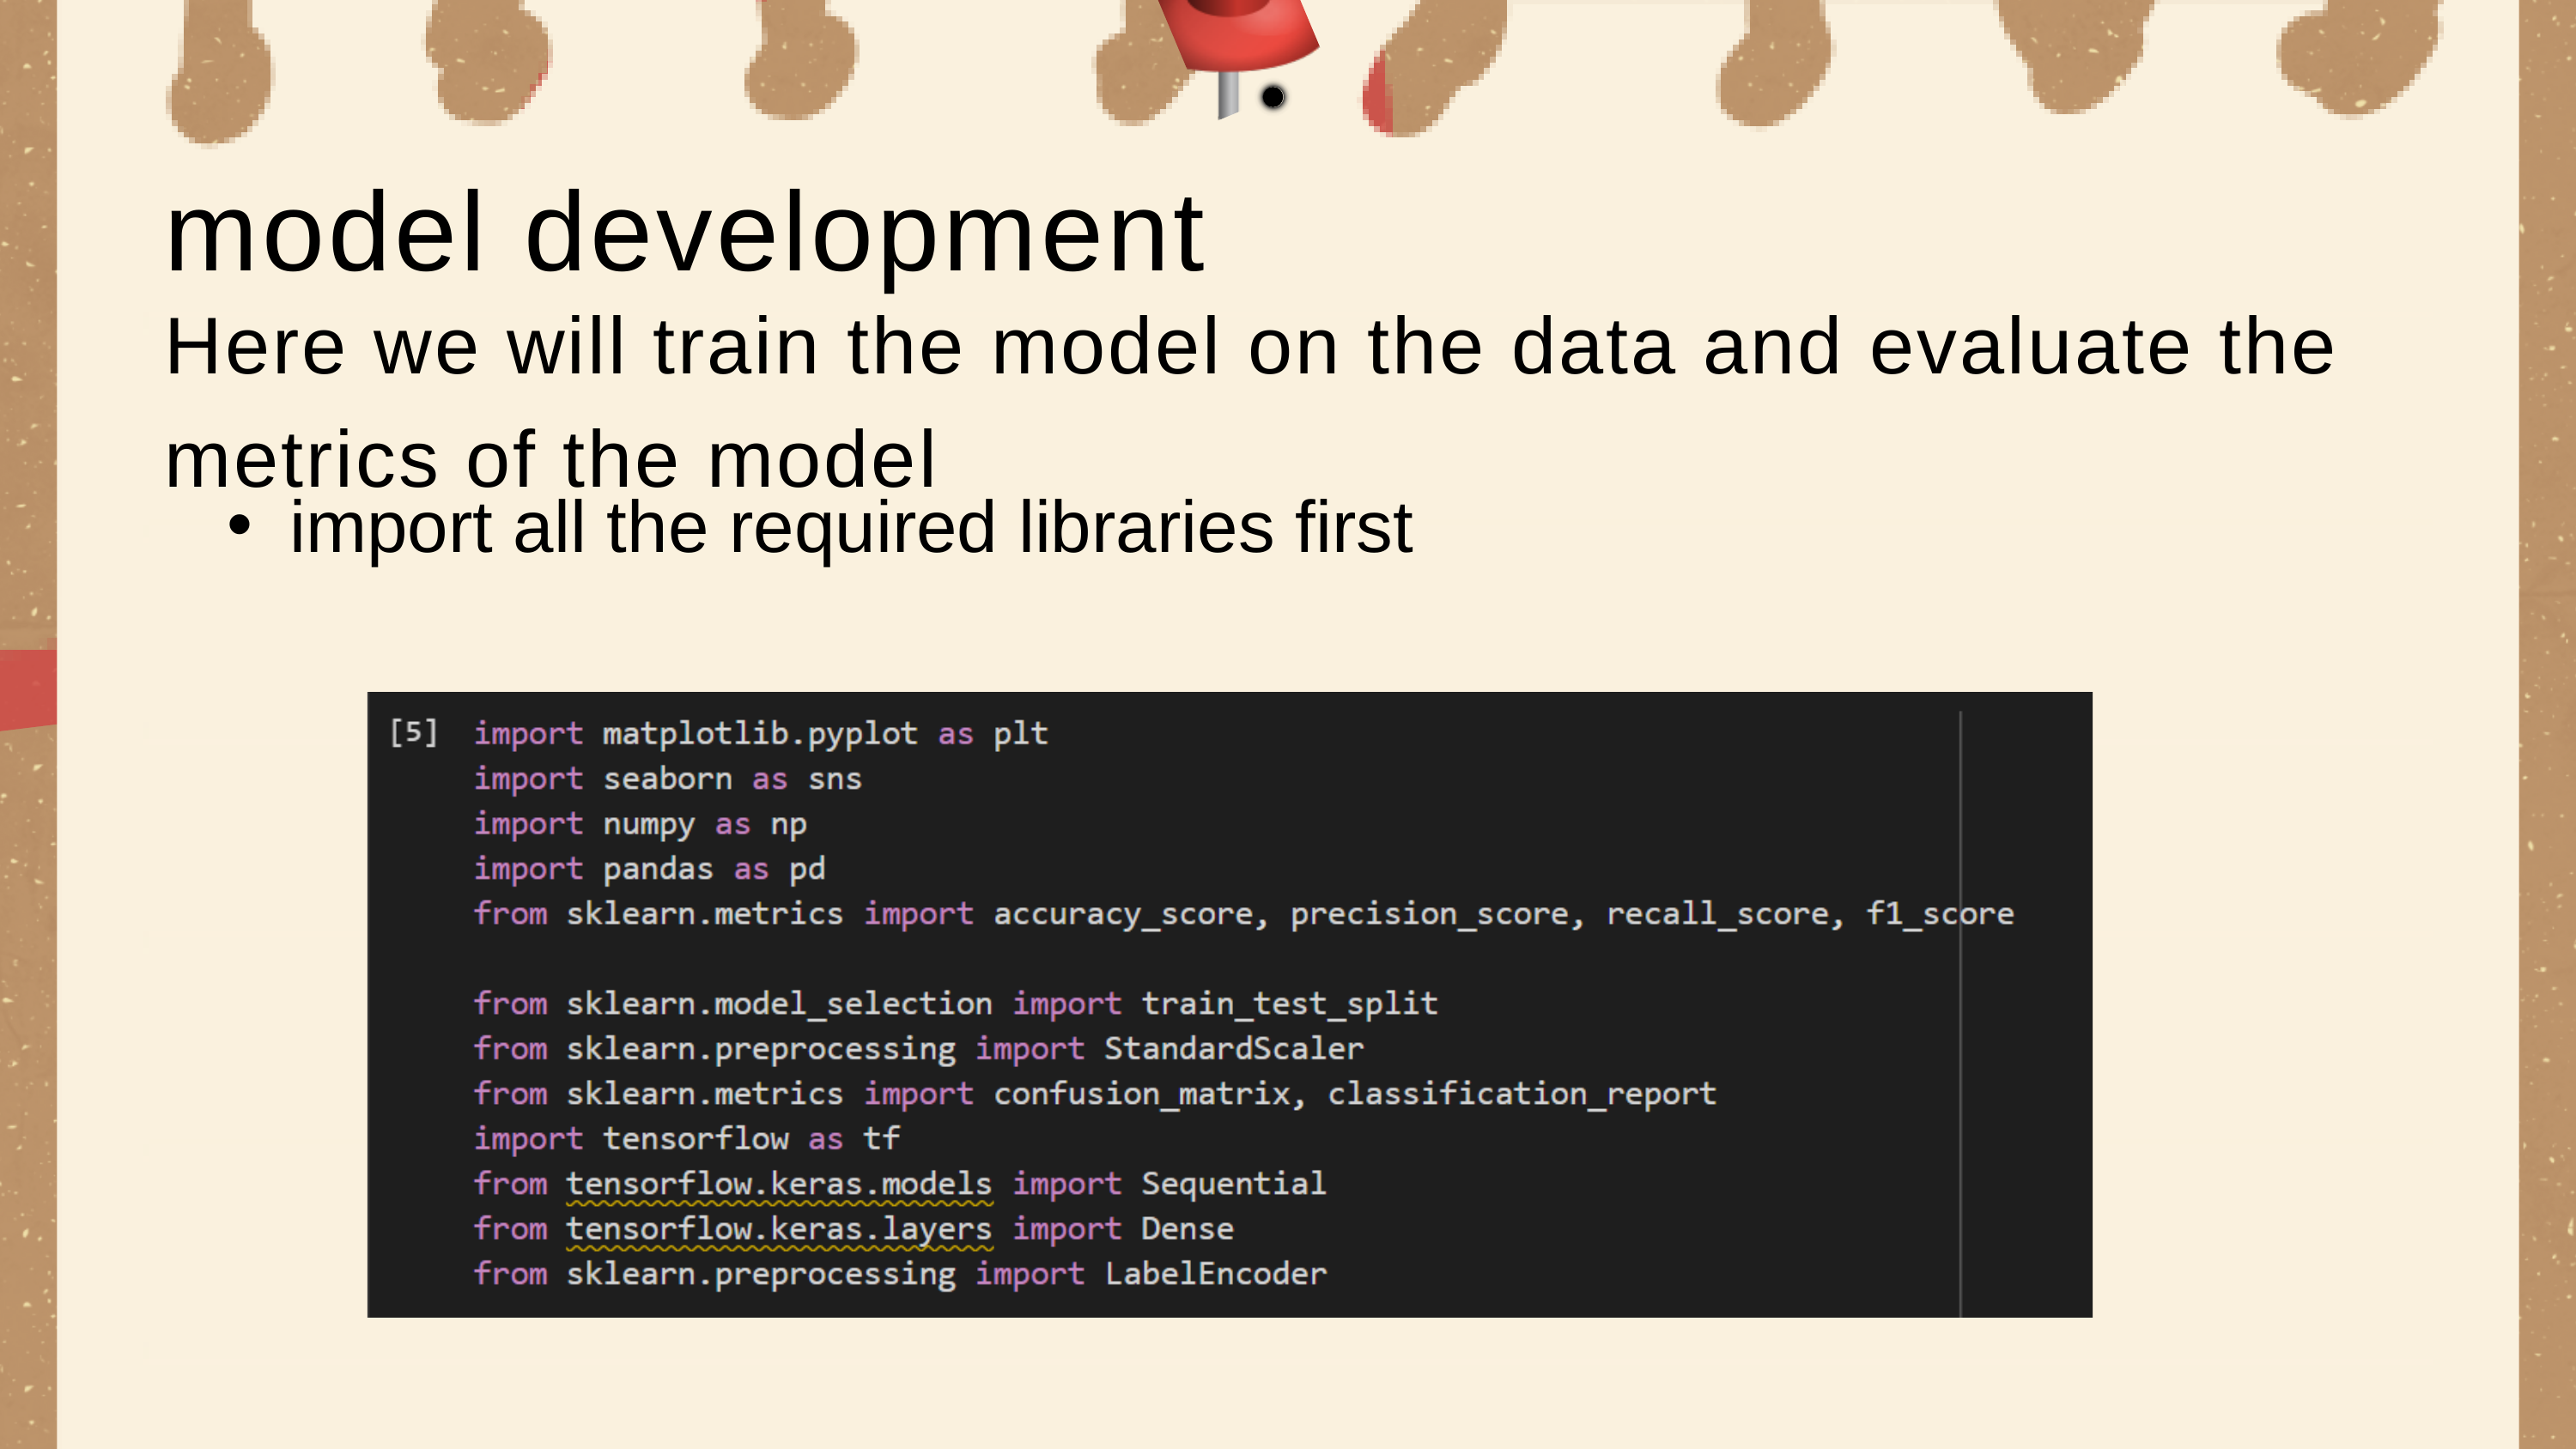

model development

Here we will train the model on the data and evaluate the metrics of the model
import all the required libraries first